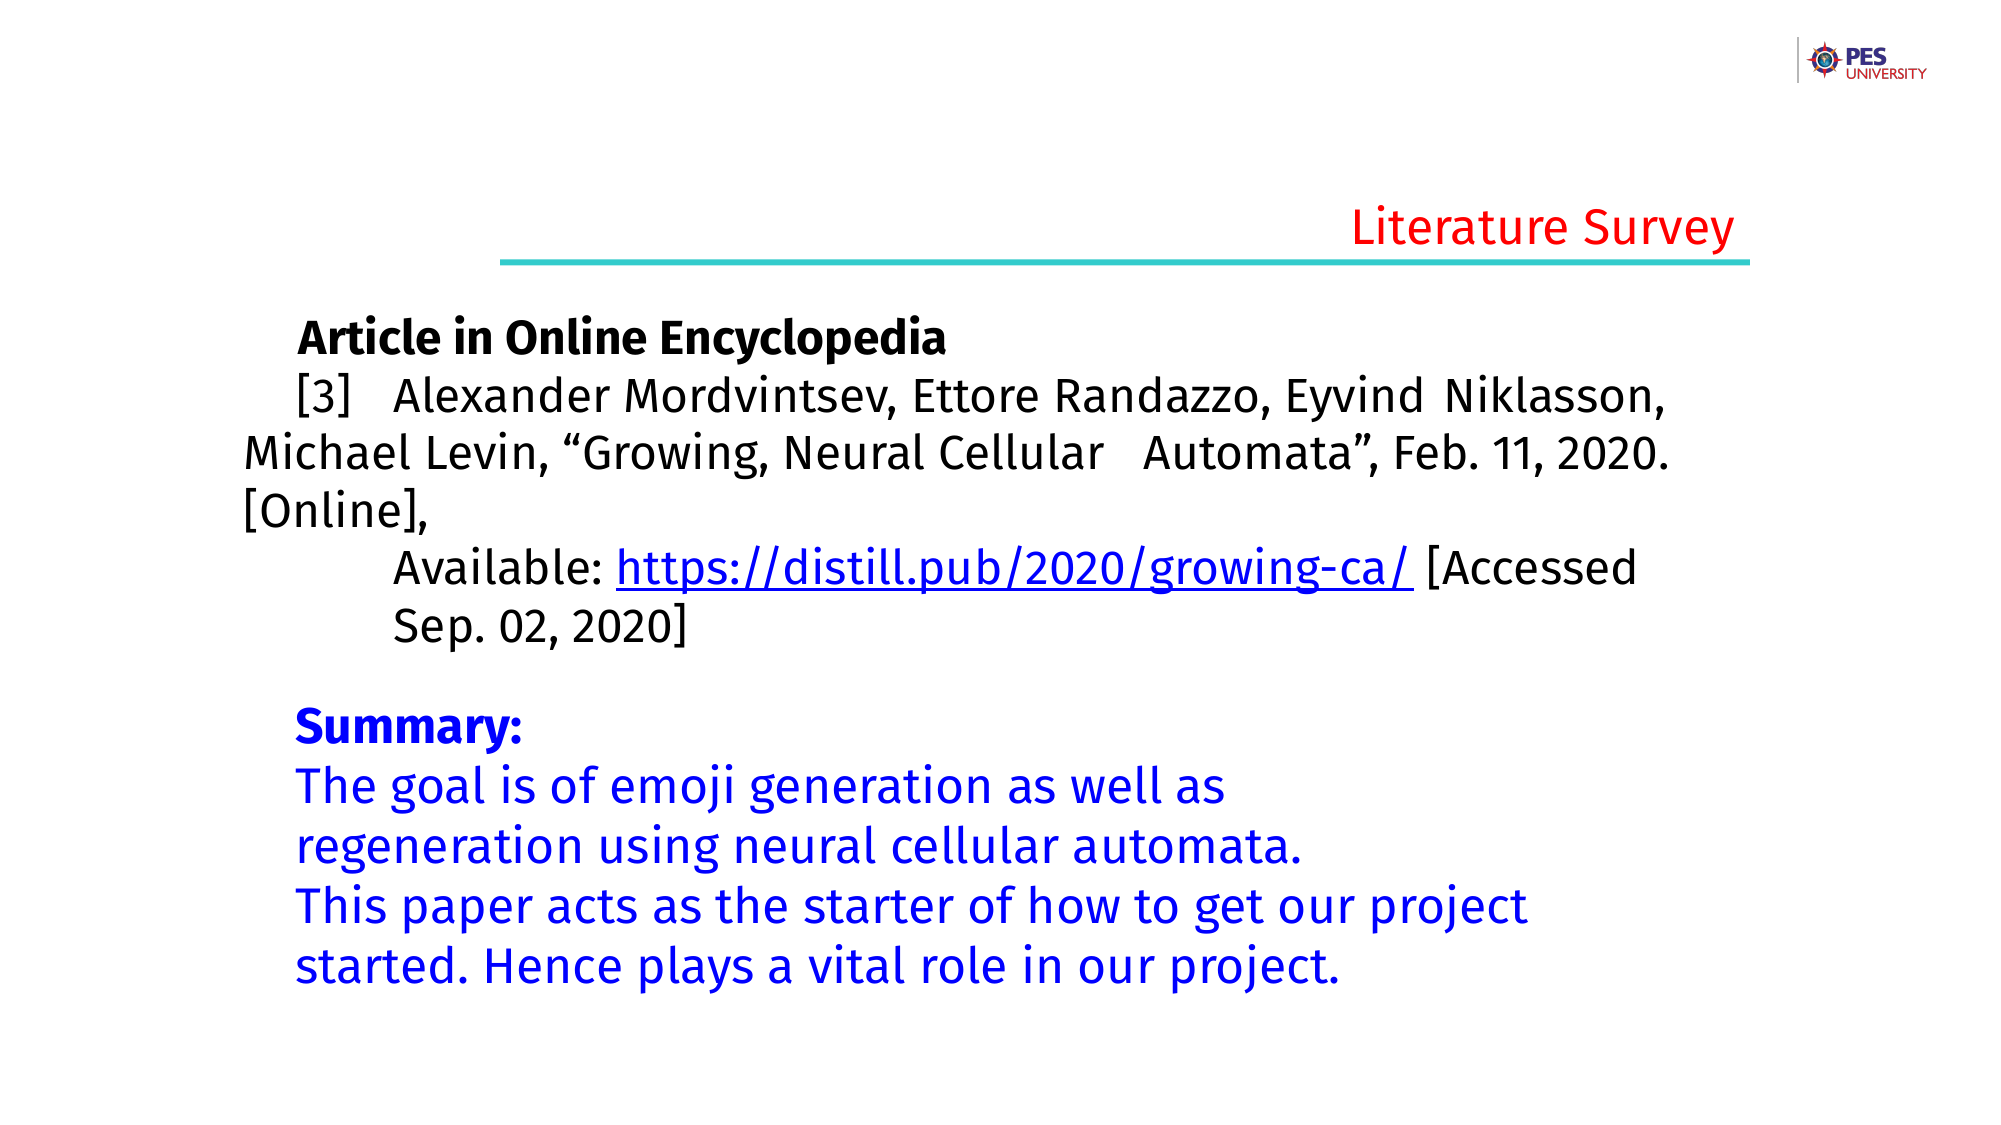

Literature Survey

Article in Online Encyclopedia
[3] 	Alexander Mordvintsev, Ettore Randazzo, Eyvind 	Niklasson, Michael Levin, “Growing, Neural Cellular 	Automata”, Feb. 11, 2020. [Online],
	Available: https://distill.pub/2020/growing-ca/ [Accessed 		Sep. 02, 2020]
Summary:
The goal is of emoji generation as well as regeneration using neural cellular automata.
This paper acts as the starter of how to get our project started. Hence plays a vital role in our project.